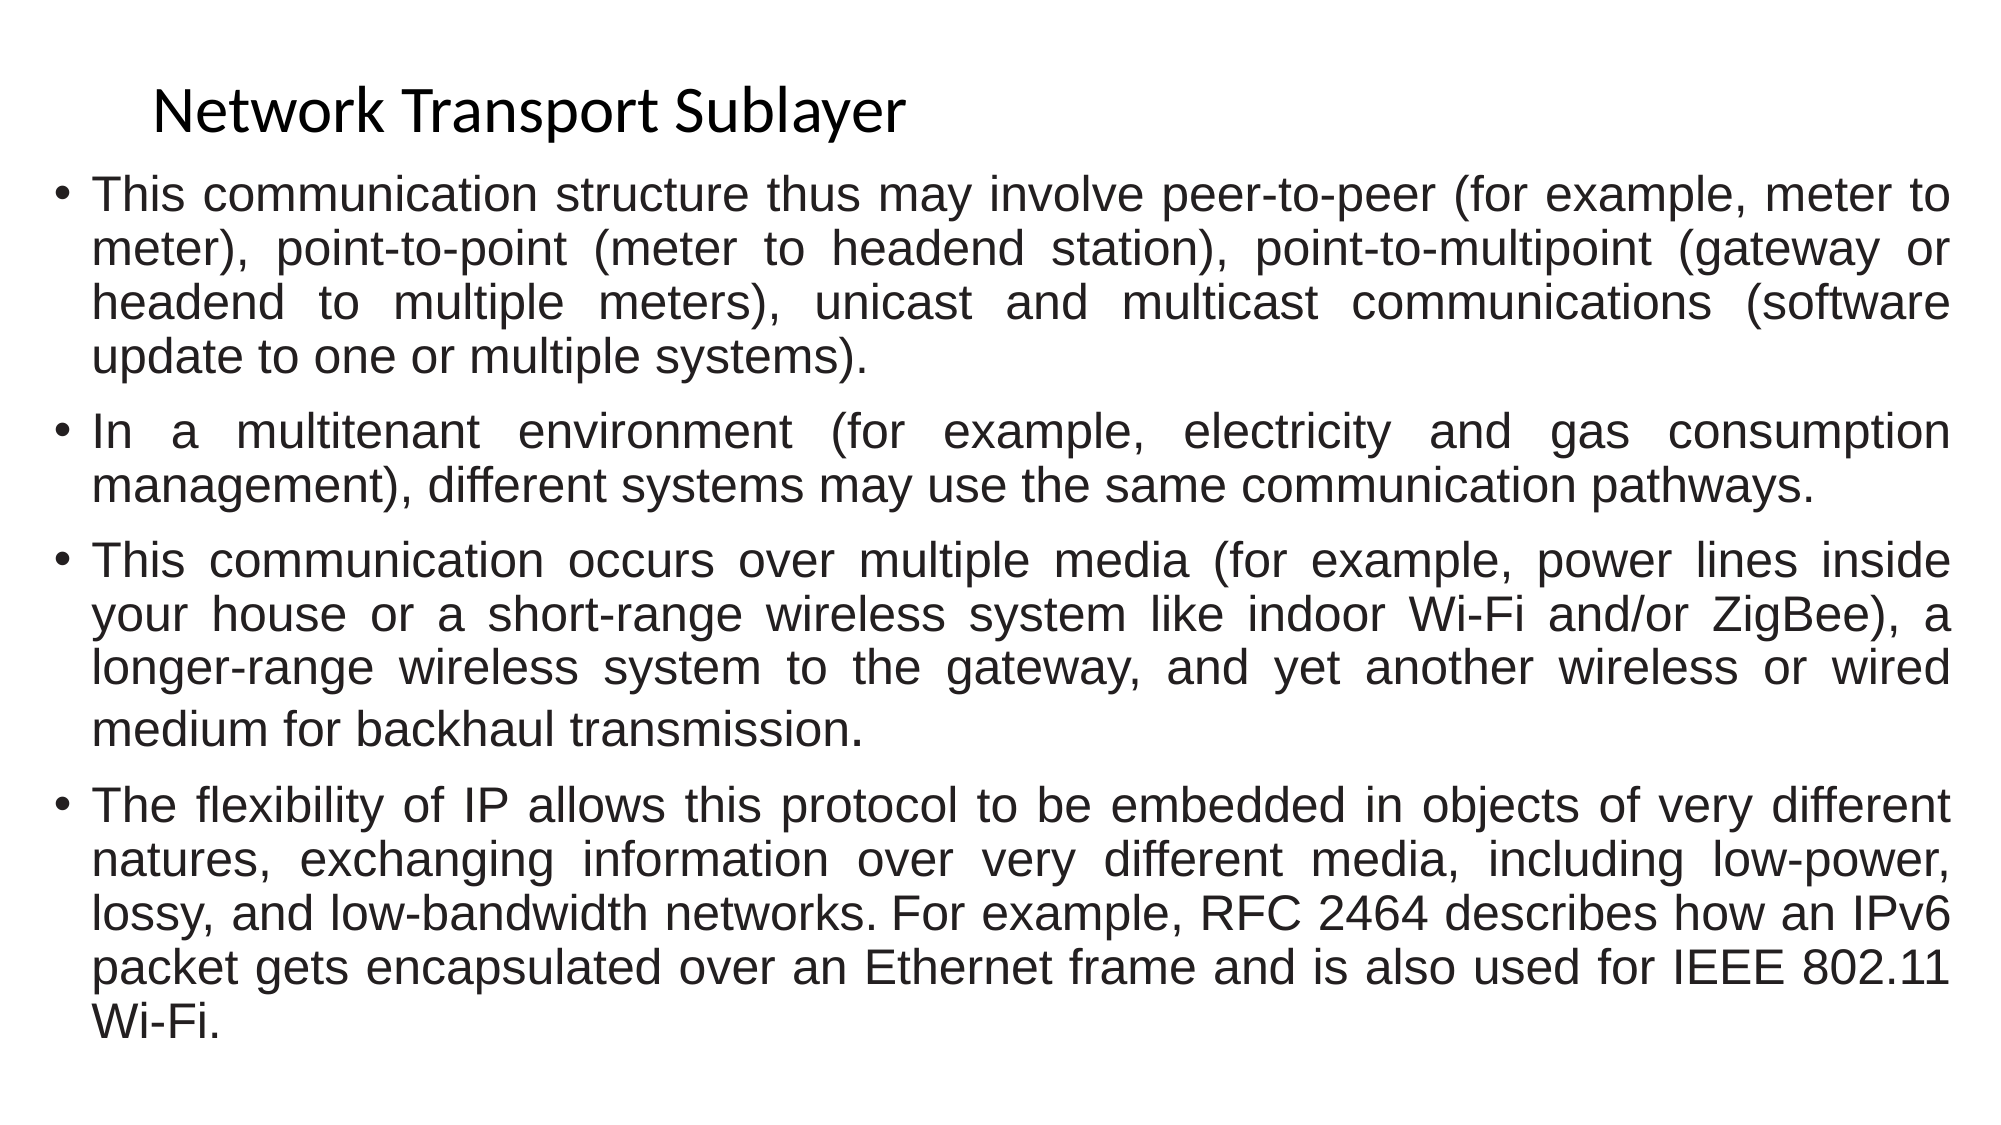

# Network Transport Sublayer
This communication structure thus may involve peer-to-peer (for example, meter to meter), point-to-point (meter to headend station), point-to-multipoint (gateway or headend to multiple meters), unicast and multicast communications (software update to one or multiple systems).
In a multitenant environment (for example, electricity and gas consumption management), different systems may use the same communication pathways.
This communication occurs over multiple media (for example, power lines inside your house or a short-range wireless system like indoor Wi-Fi and/or ZigBee), a longer-range wireless system to the gateway, and yet another wireless or wired medium for backhaul transmission.
The flexibility of IP allows this protocol to be embedded in objects of very different natures, exchanging information over very different media, including low-power, lossy, and low-bandwidth networks. For example, RFC 2464 describes how an IPv6 packet gets encapsulated over an Ethernet frame and is also used for IEEE 802.11 Wi-Fi.